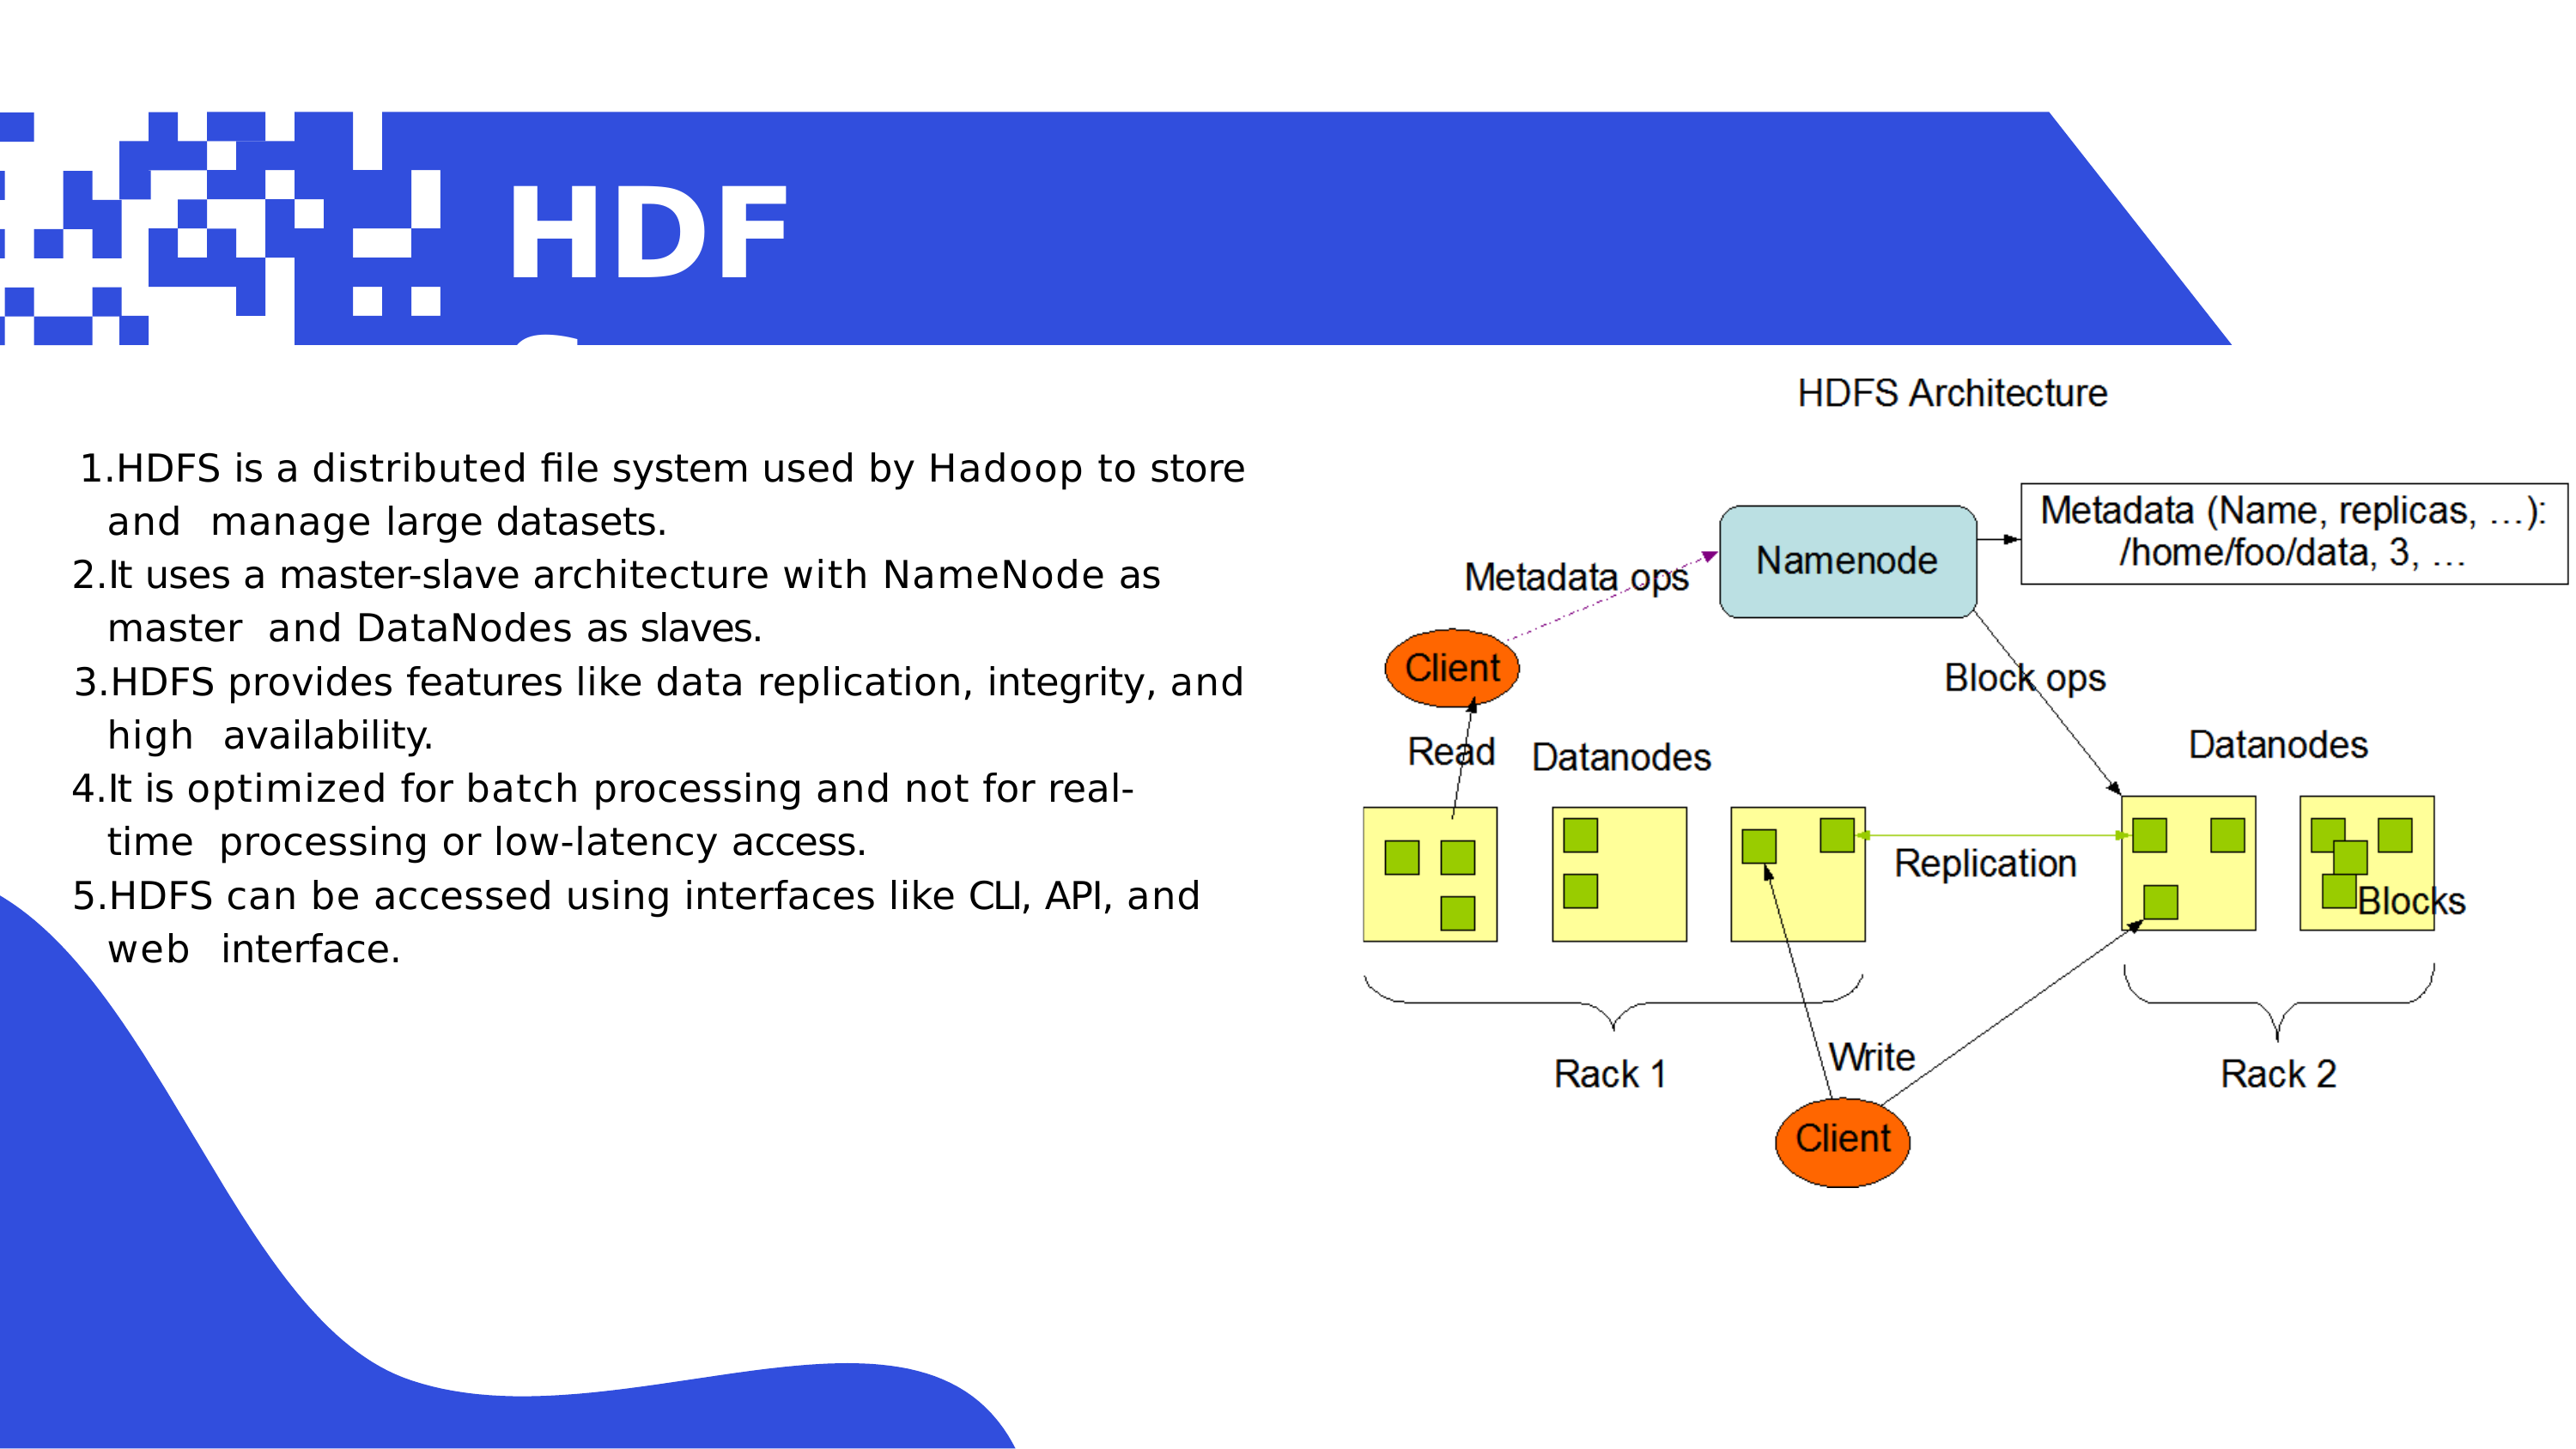

# HDFS

HDFS is a distributed file system used by Hadoop to store and  manage large datasets.
It uses a master-slave architecture with NameNode as master  and DataNodes as slaves.
HDFS provides features like data replication, integrity, and high  availability.
It is optimized for batch processing and not for real-time  processing or low-latency access.
HDFS can be accessed using interfaces like CLI, API, and web  interface.